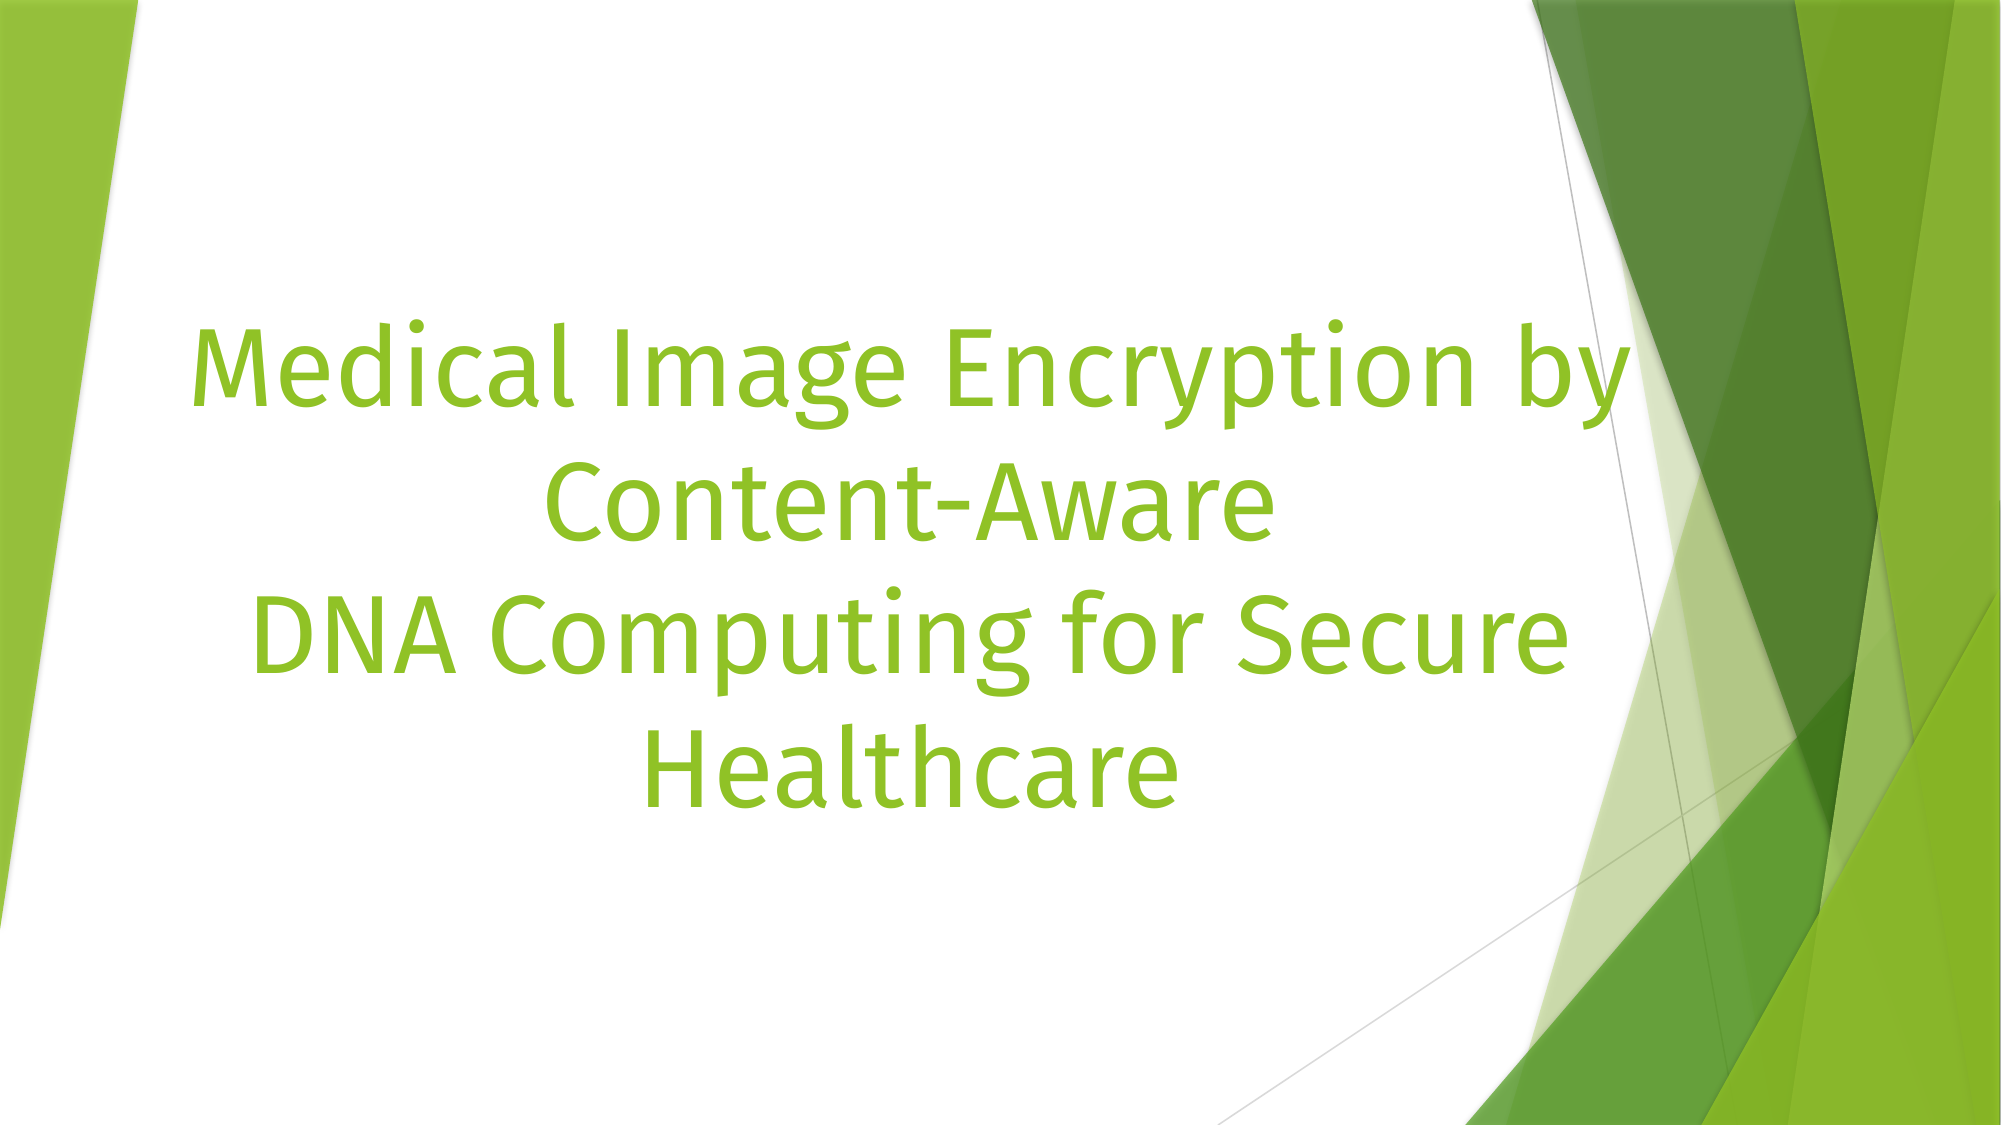

# Medical Image Encryption by Content-Aware DNA Computing for Secure Healthcare